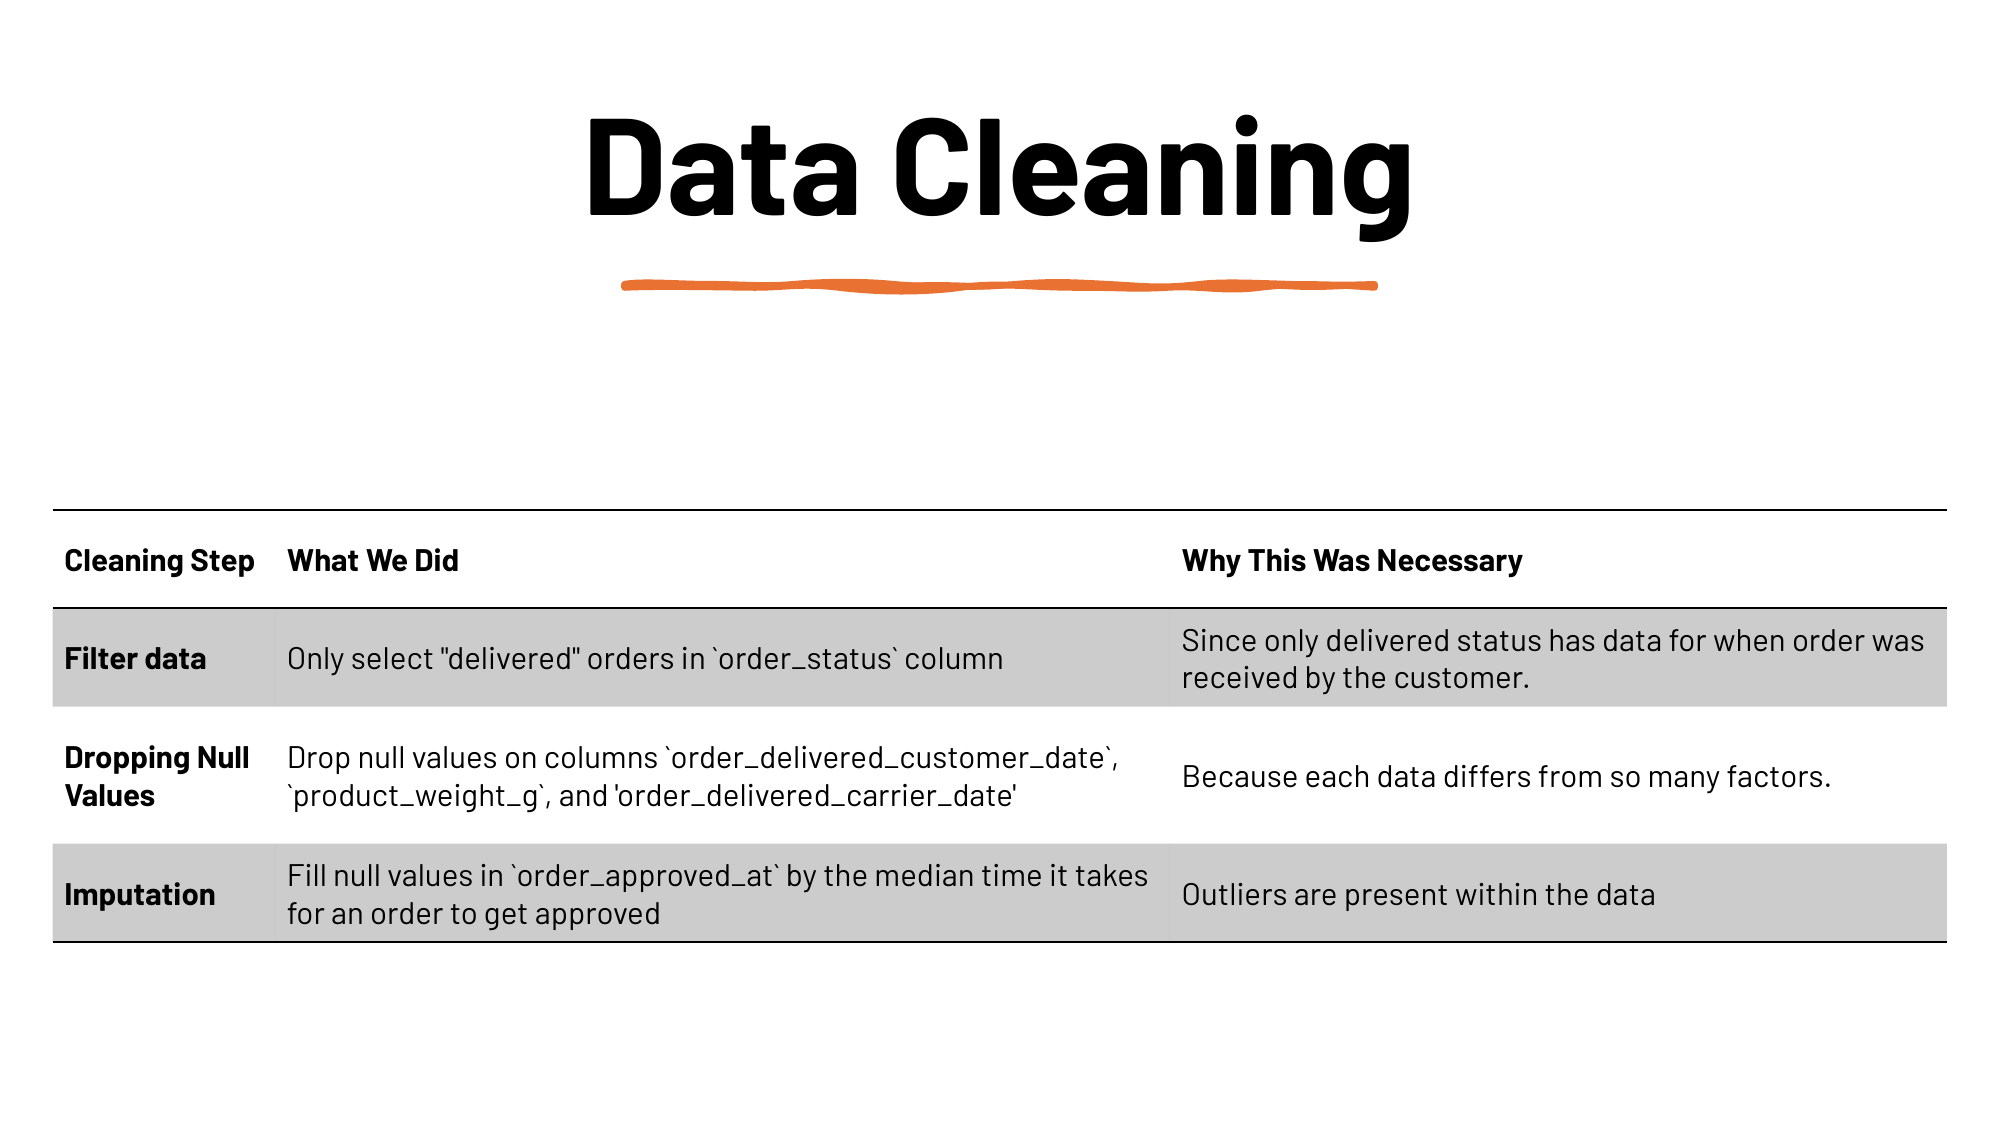

# Data Cleaning

| Cleaning Step | What We Did | Why This Was Necessary |
| --- | --- | --- |
| Filter data | Only select "delivered" orders in `order\_status` column | Since only delivered status has data for when order was received by the customer. |
| Dropping Null Values | Drop null values on columns `order\_delivered\_customer\_date`,  `product\_weight\_g`, and 'order\_delivered\_carrier\_date' | Because each data differs from so many factors. |
| Imputation | Fill null values in `order\_approved\_at` by the median time it takes for an order to get approved | Outliers are present within the data |